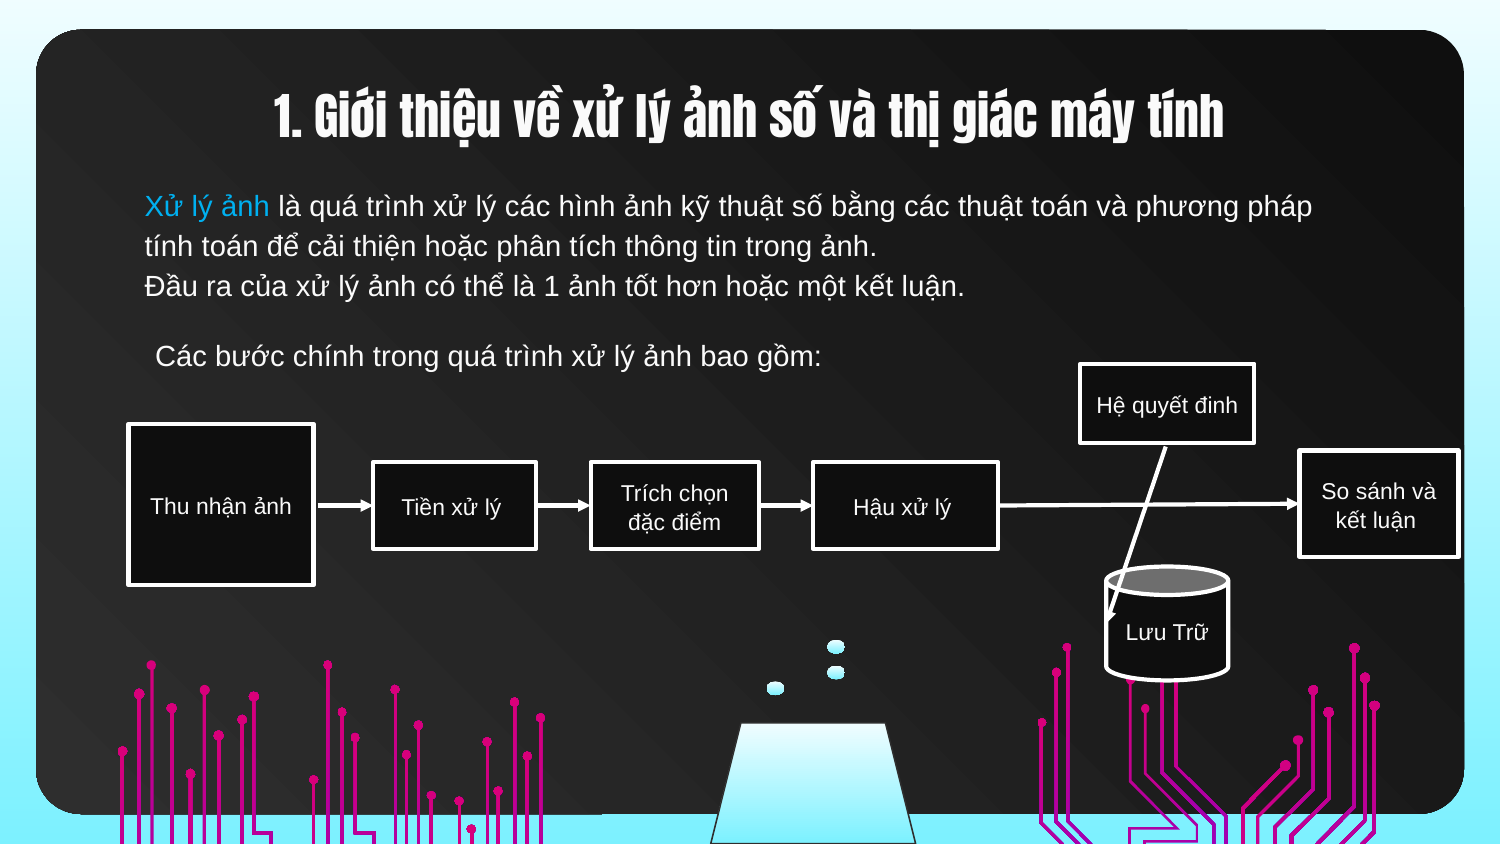

# 1. Giới thiệu về xử lý ảnh số và thị giác máy tính
Xử lý ảnh là quá trình xử lý các hình ảnh kỹ thuật số bằng các thuật toán và phương pháp tính toán để cải thiện hoặc phân tích thông tin trong ảnh.
Đầu ra của xử lý ảnh có thể là 1 ảnh tốt hơn hoặc một kết luận.

Các bước chính trong quá trình xử lý ảnh bao gồm:

Hệ quyết đinh
Thu nhận ảnh
So sánh và kết luận
Tiền xử lý
Trích chọn đặc điểm
Hậu xử lý
Lưu Trữ